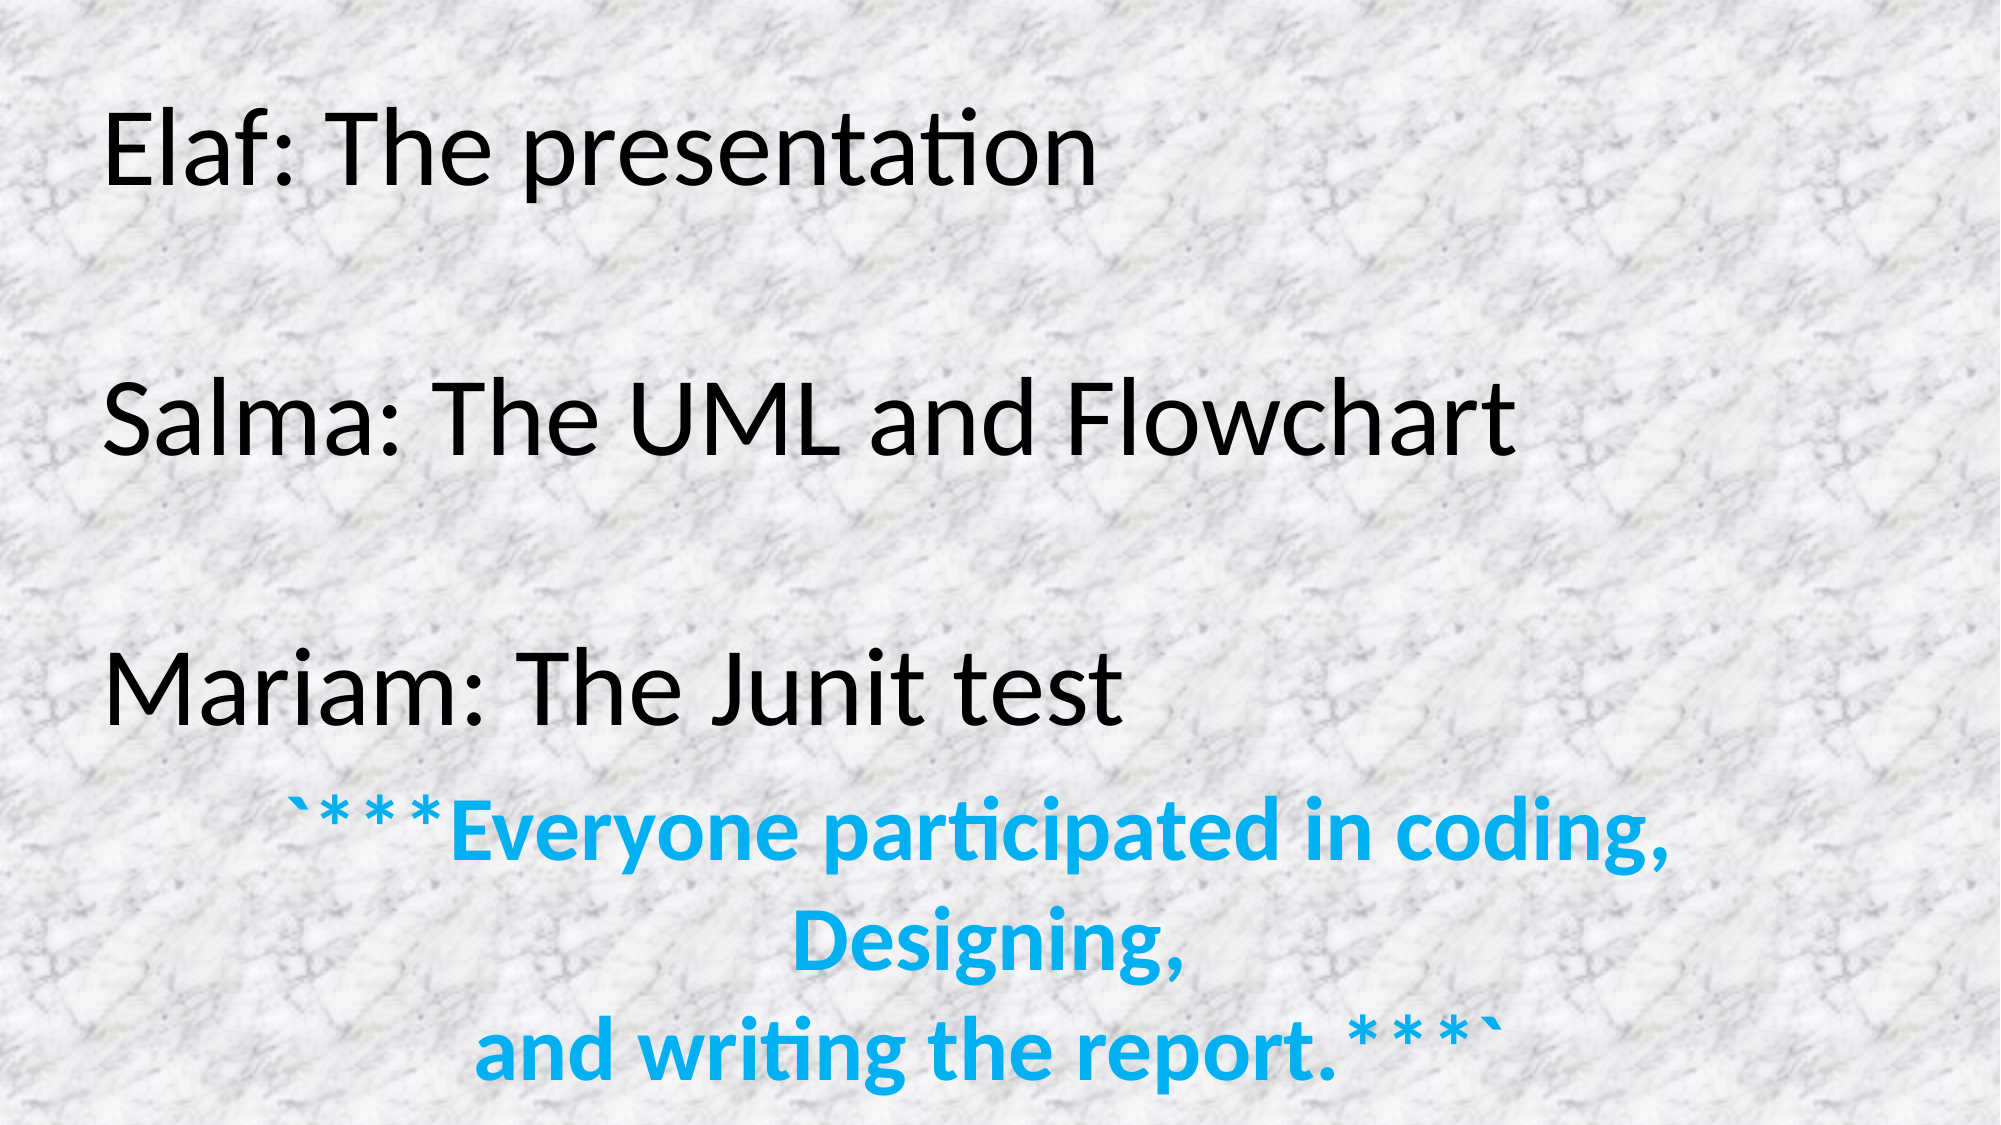

Elaf: The presentation

Salma: The UML and Flowchart

Mariam: The Junit test
`***Everyone participated in coding,
 Designing,
 and writing the report.***`